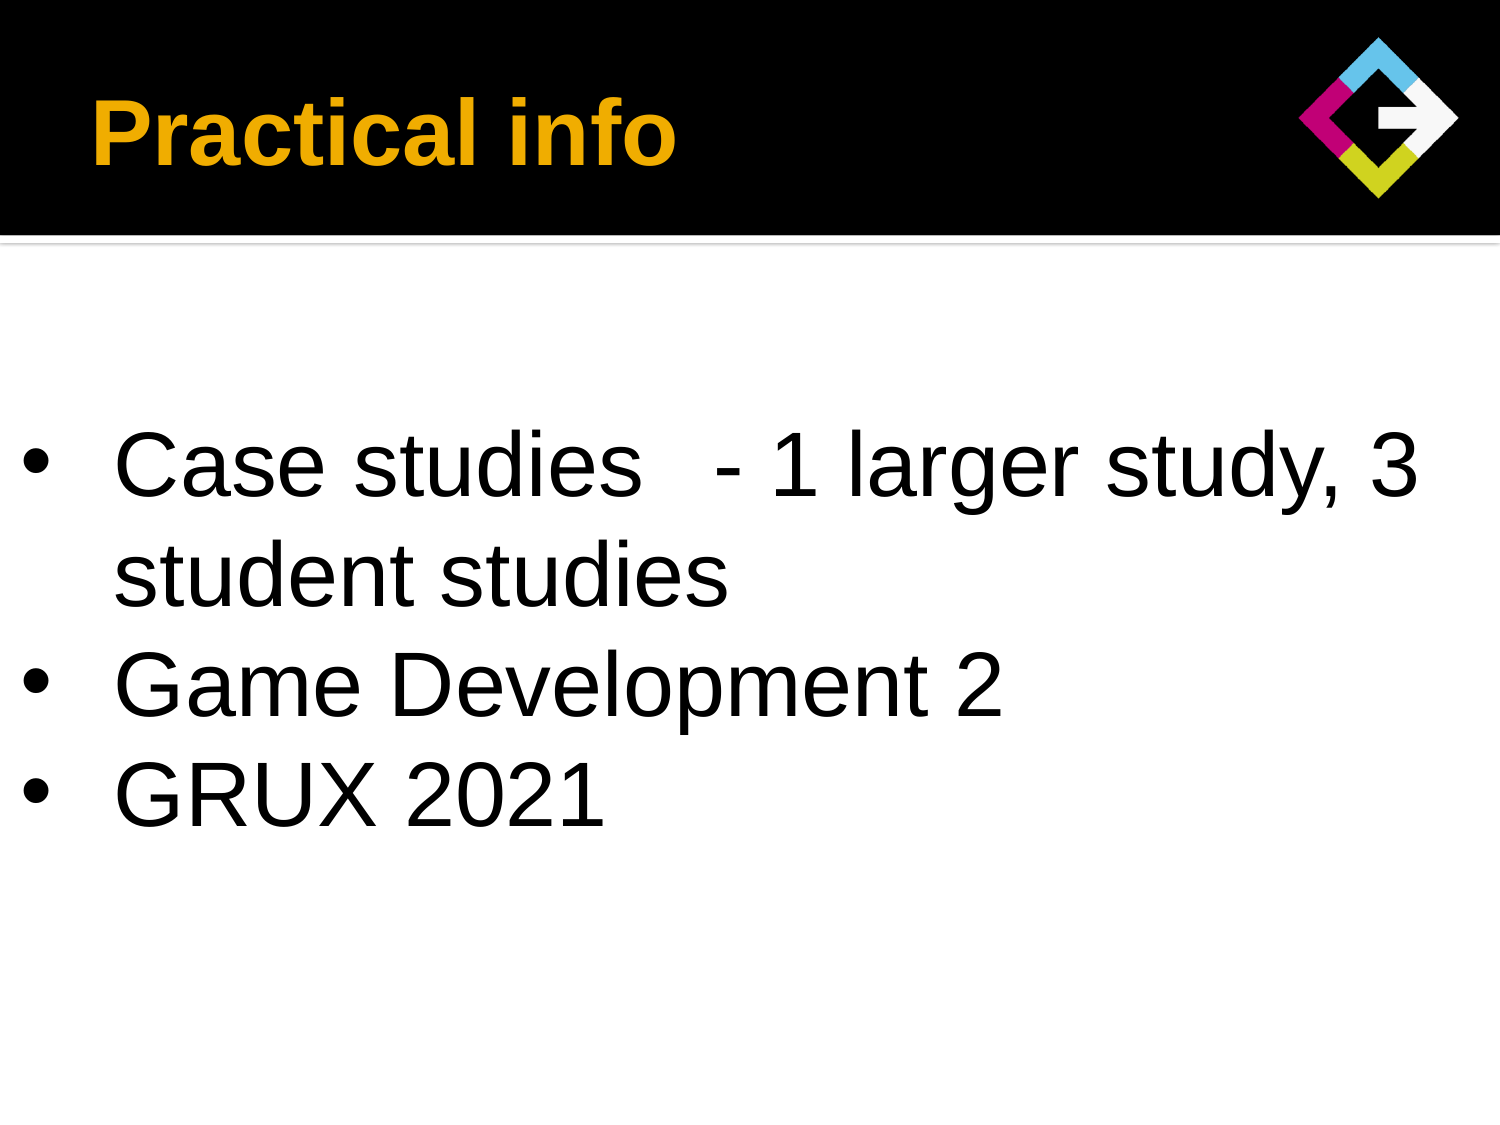

# Practical info
Case studies	- 1 larger study, 3 student studies
Game Development 2
GRUX 2021